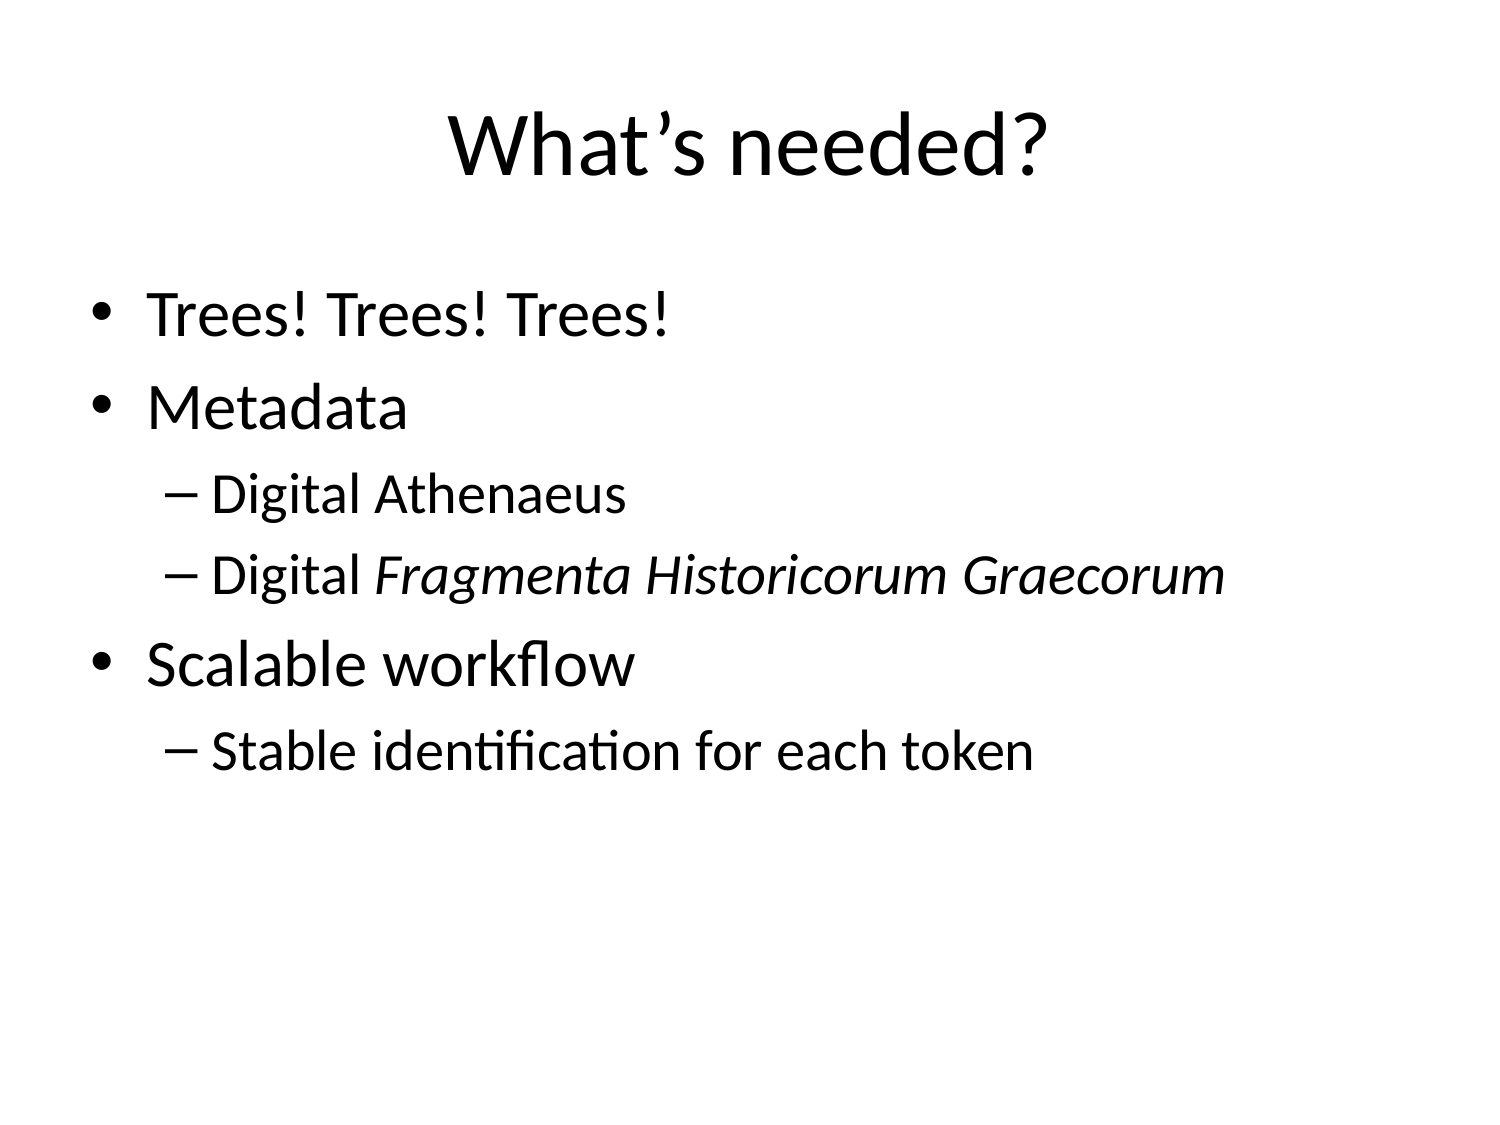

# What’s needed?
Trees! Trees! Trees!
Metadata
Digital Athenaeus
Digital Fragmenta Historicorum Graecorum
Scalable workflow
Stable identification for each token